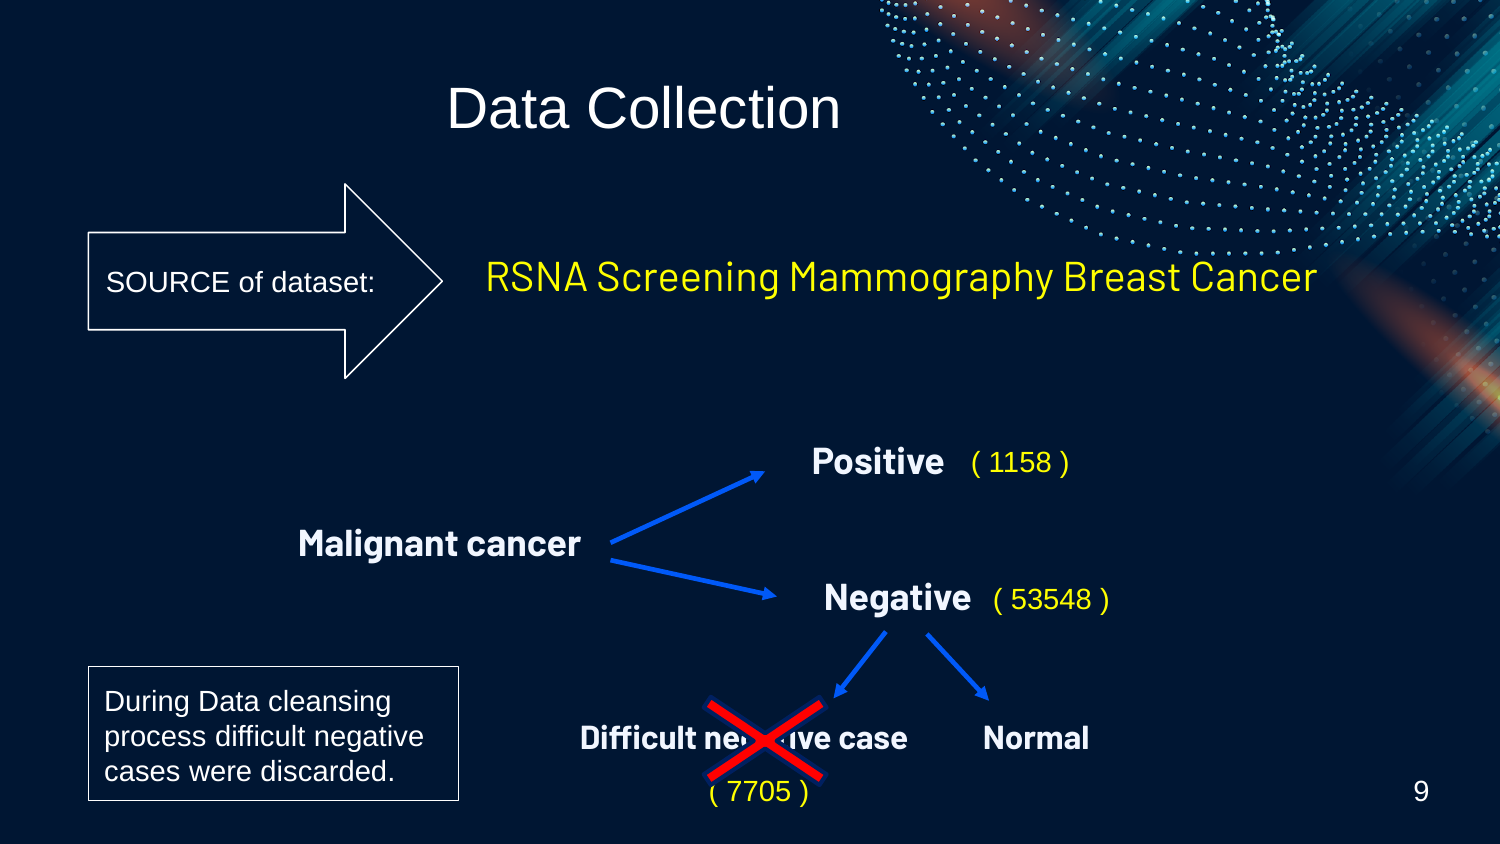

Data Collection
SOURCE of dataset:
RSNA Screening Mammography Breast Cancer
Positive
( 1158 )
Malignant cancer
Negative
( 53548 )

During Data cleansing process difficult negative cases were discarded.
Difficult negative case
Normal
9
( 7705 )